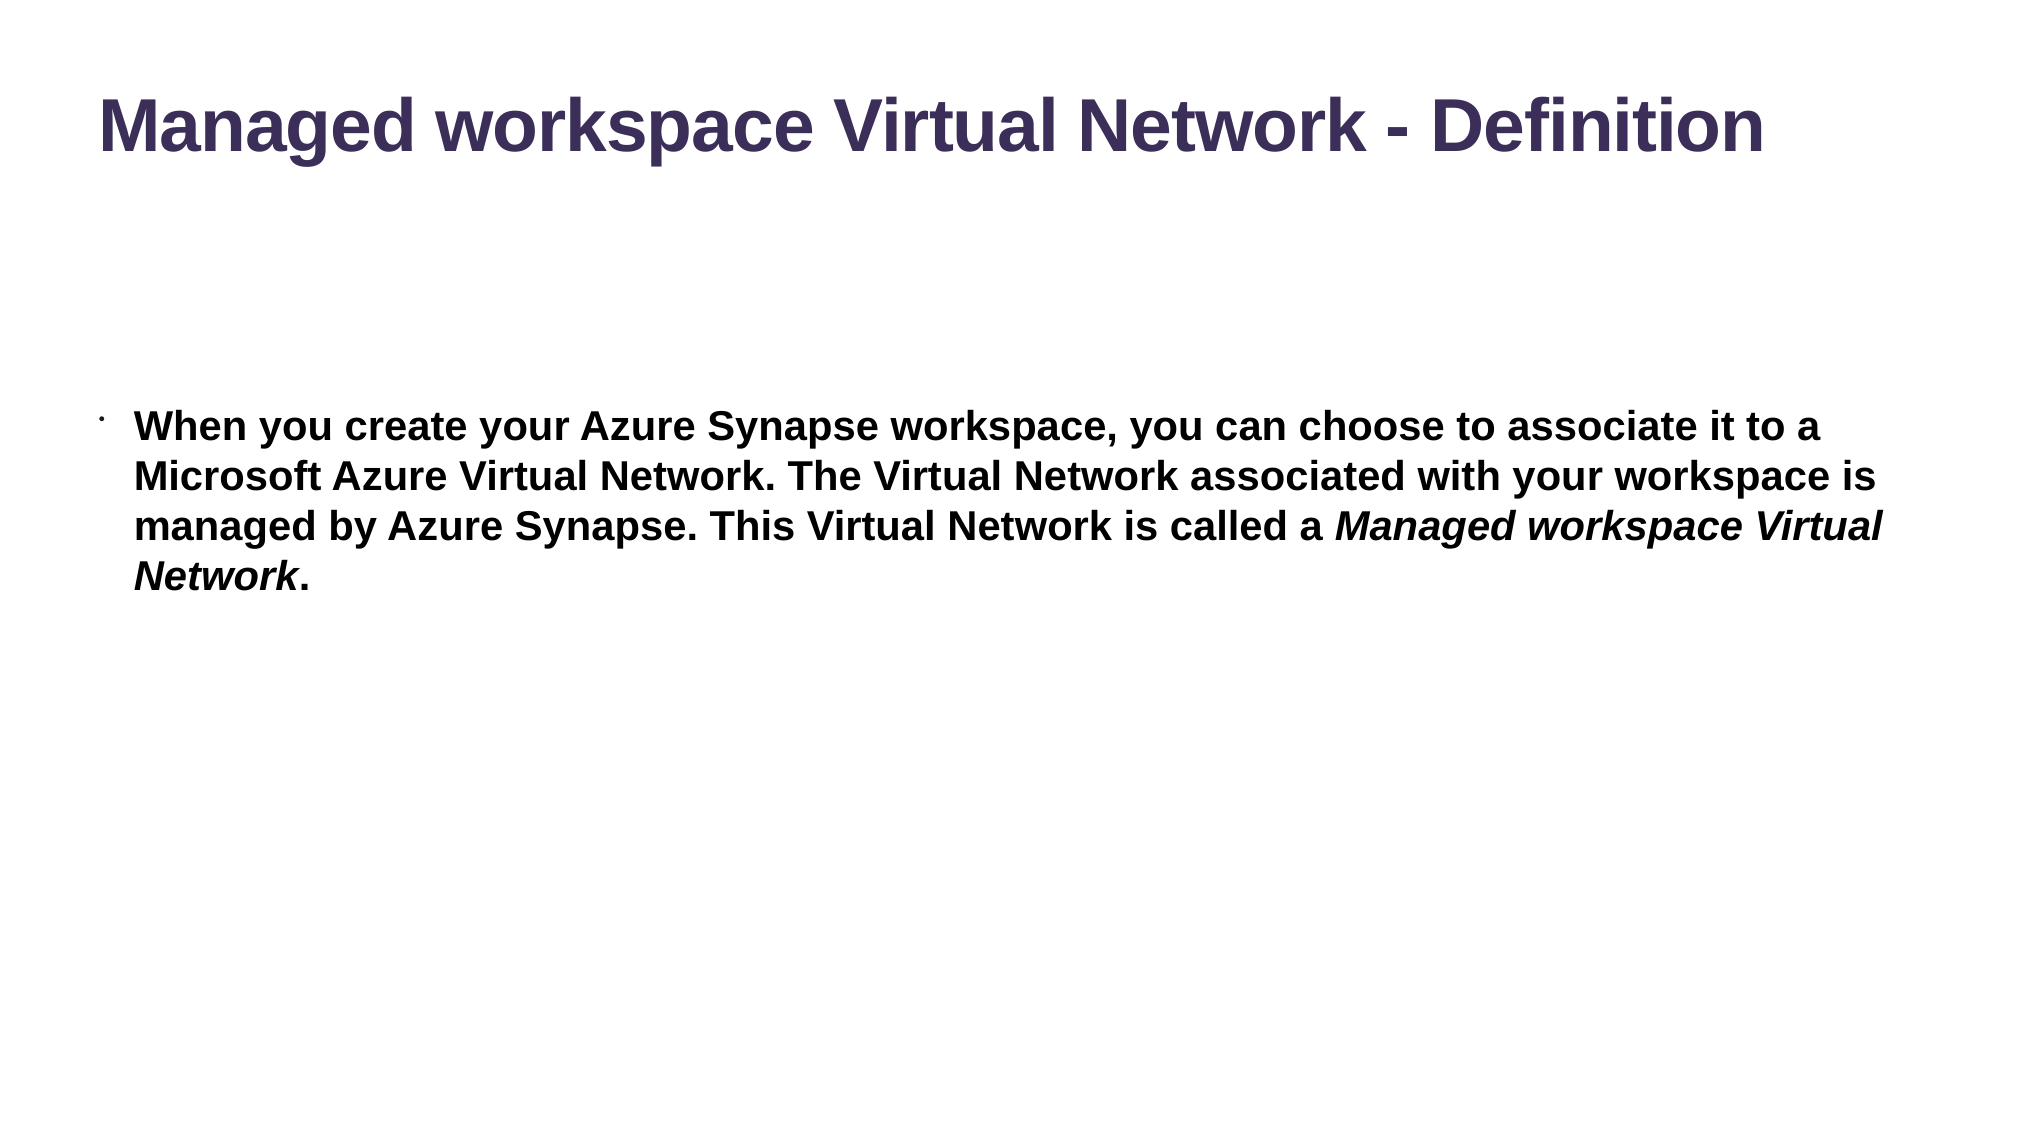

# Managed workspace Virtual Network - Definition
When you create your Azure Synapse workspace, you can choose to associate it to a Microsoft Azure Virtual Network. The Virtual Network associated with your workspace is managed by Azure Synapse. This Virtual Network is called a Managed workspace Virtual Network.